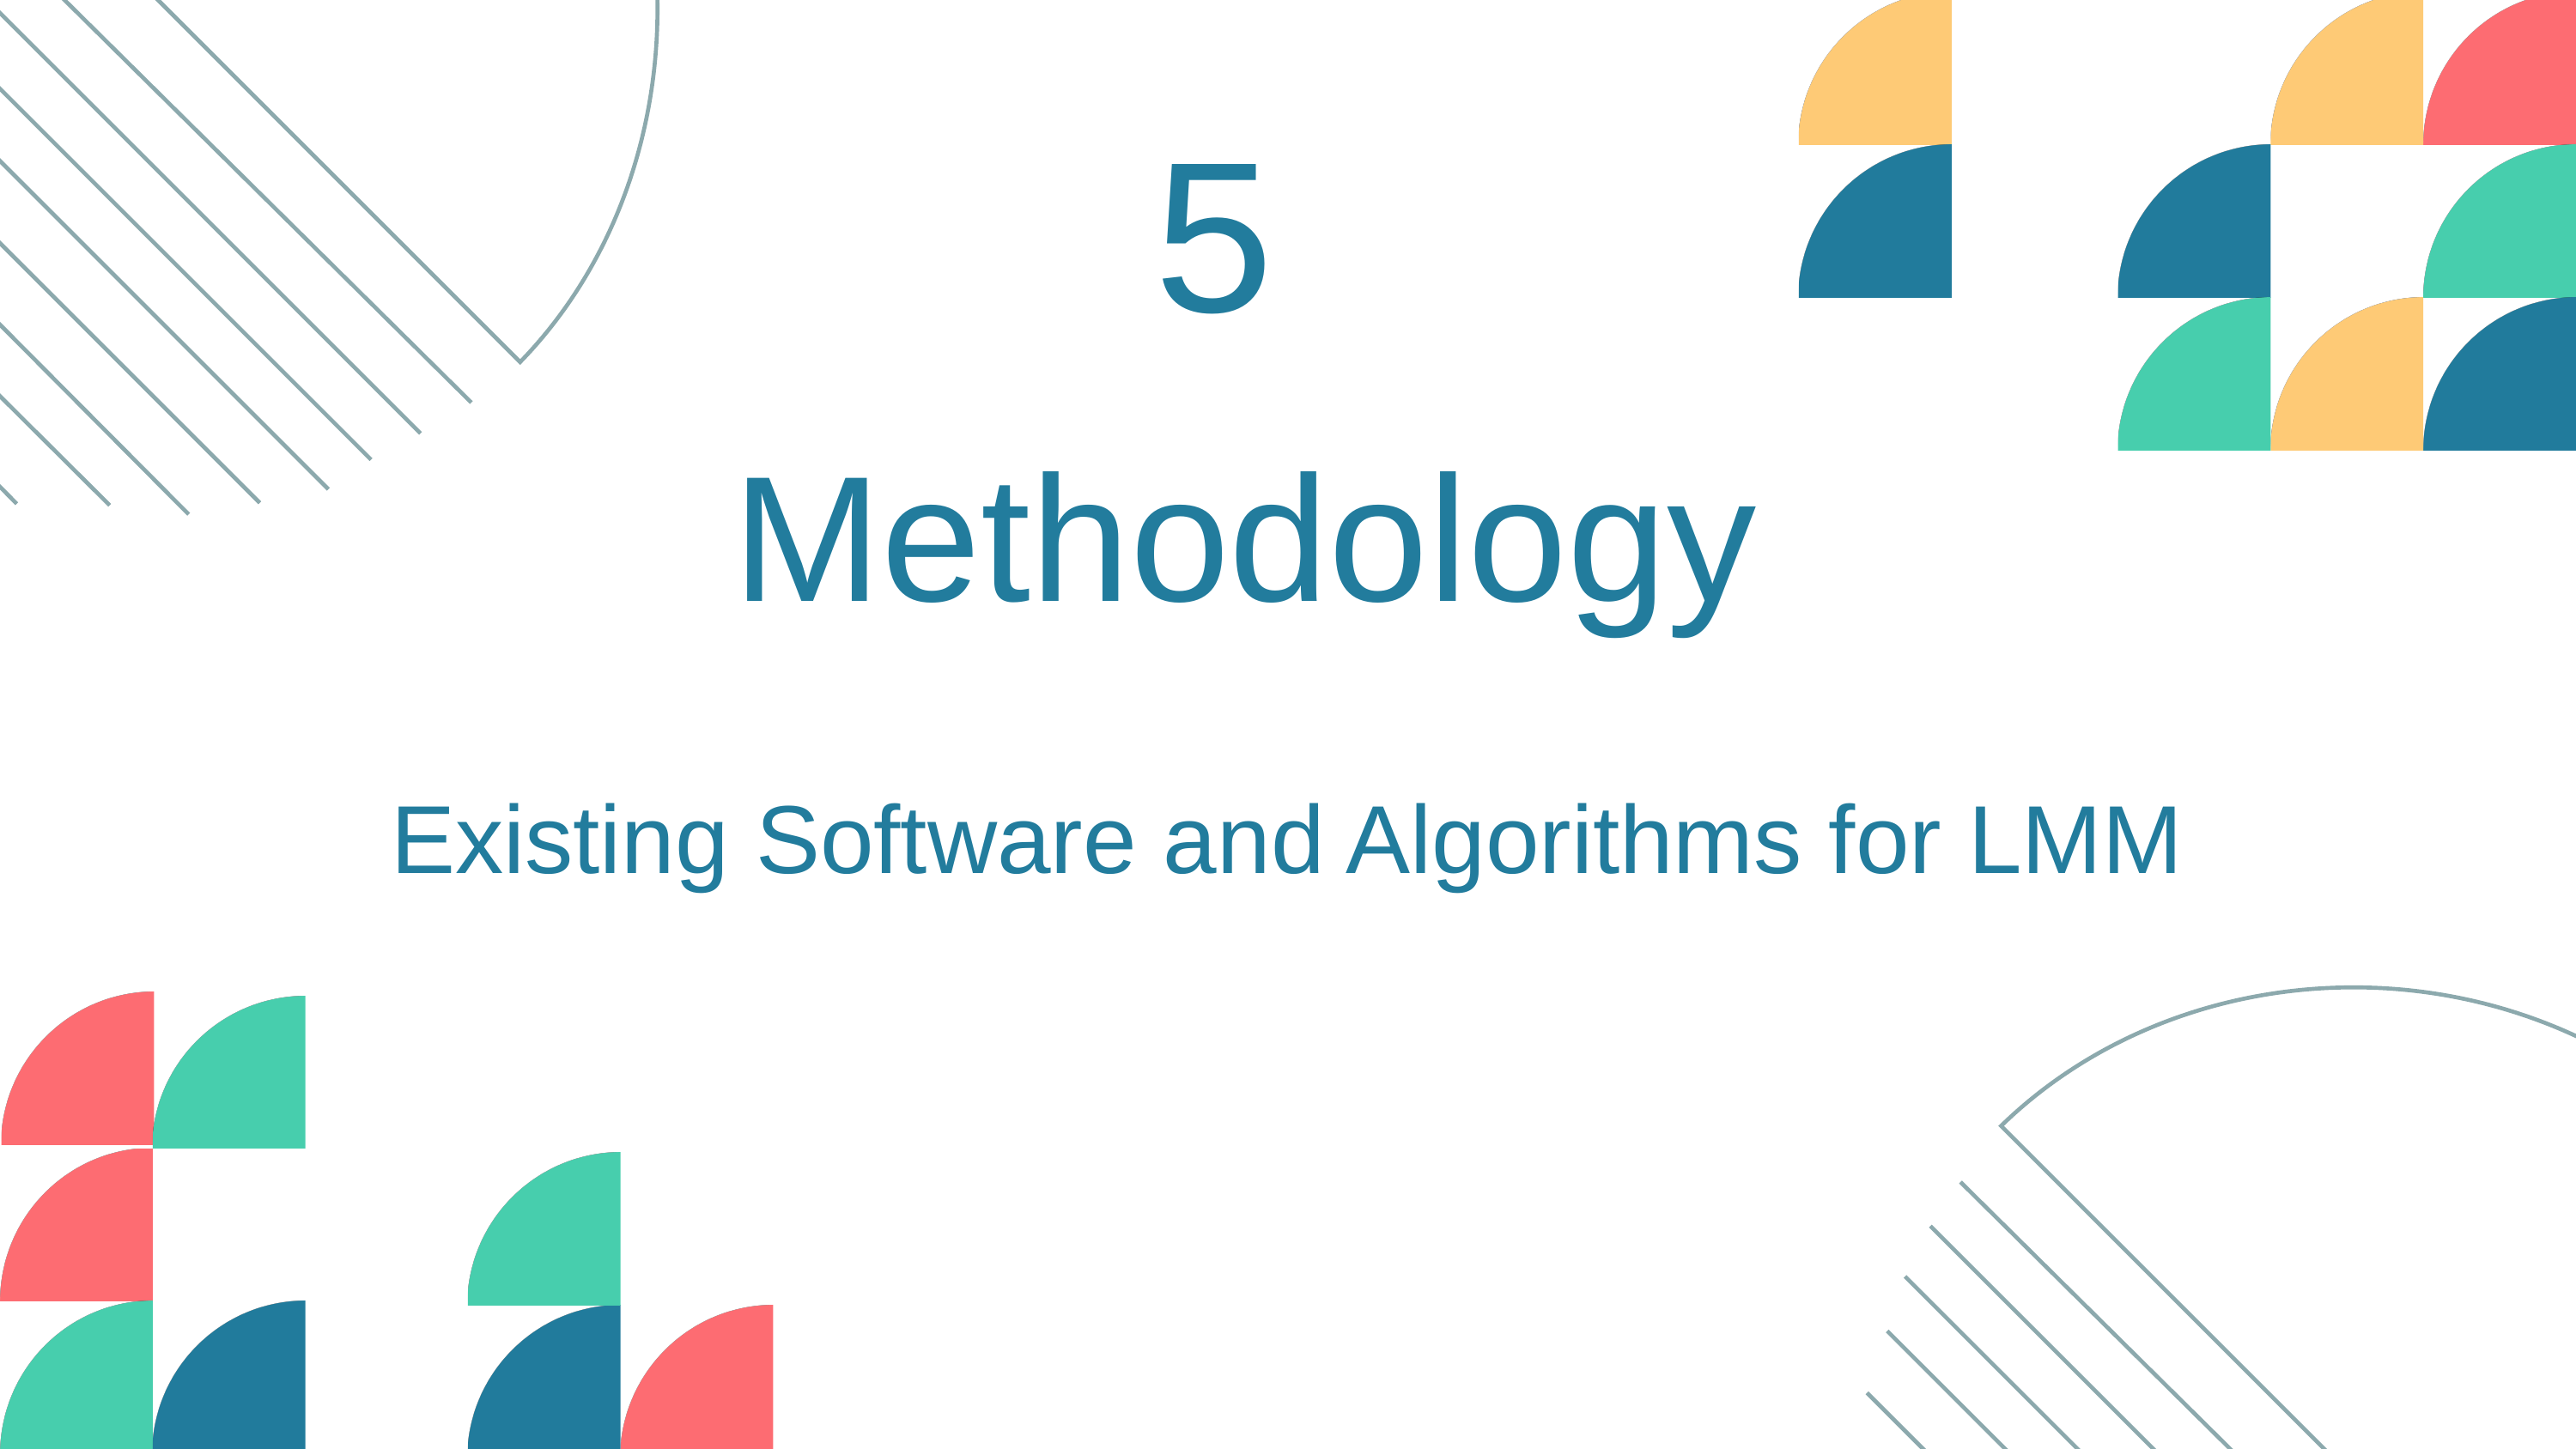

5

Methodology
Existing Software and Algorithms for LMM